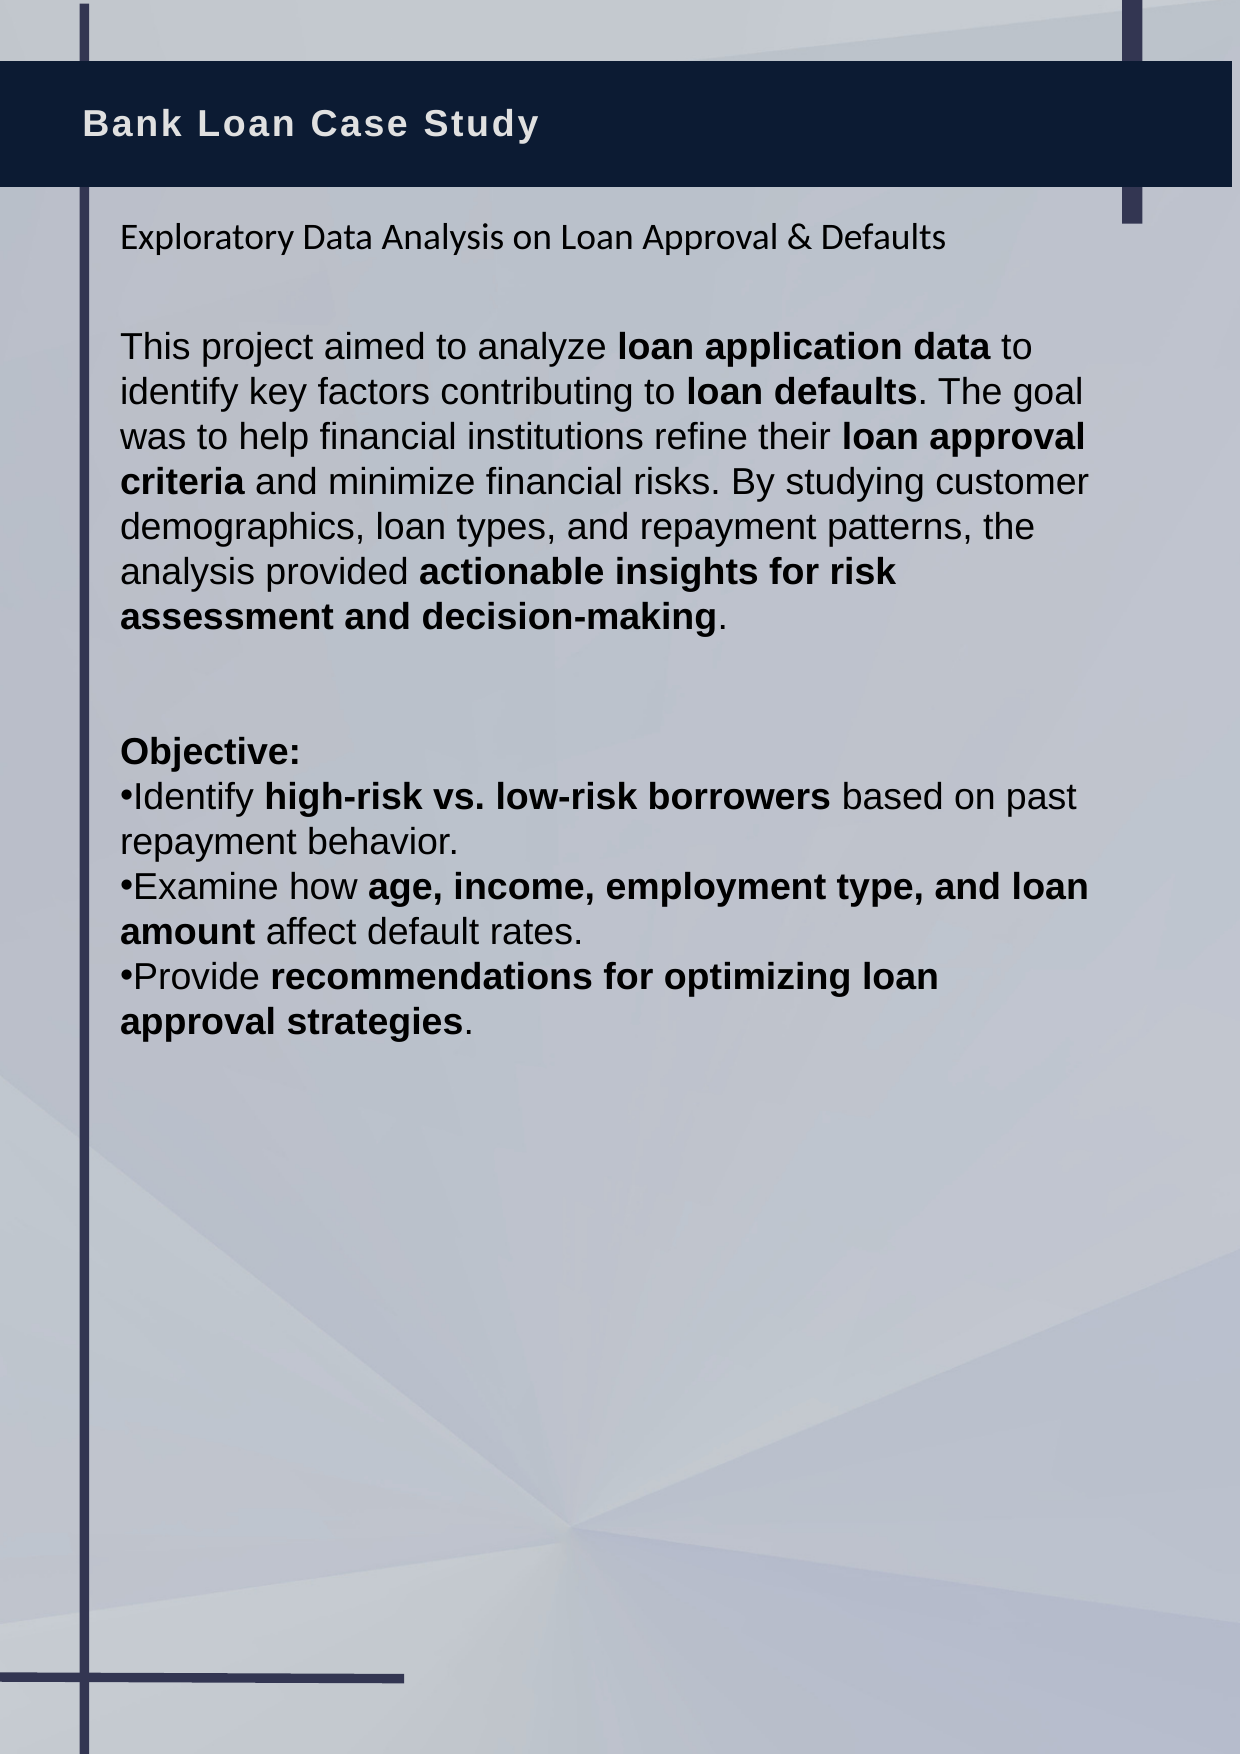

Bank Loan Case Study
Exploratory Data Analysis on Loan Approval & Defaults
This project aimed to analyze loan application data to identify key factors contributing to loan defaults. The goal was to help financial institutions refine their loan approval criteria and minimize financial risks. By studying customer demographics, loan types, and repayment patterns, the analysis provided actionable insights for risk assessment and decision-making.

Objective:
Identify high-risk vs. low-risk borrowers based on past repayment behavior.
Examine how age, income, employment type, and loan amount affect default rates.
Provide recommendations for optimizing loan approval strategies.